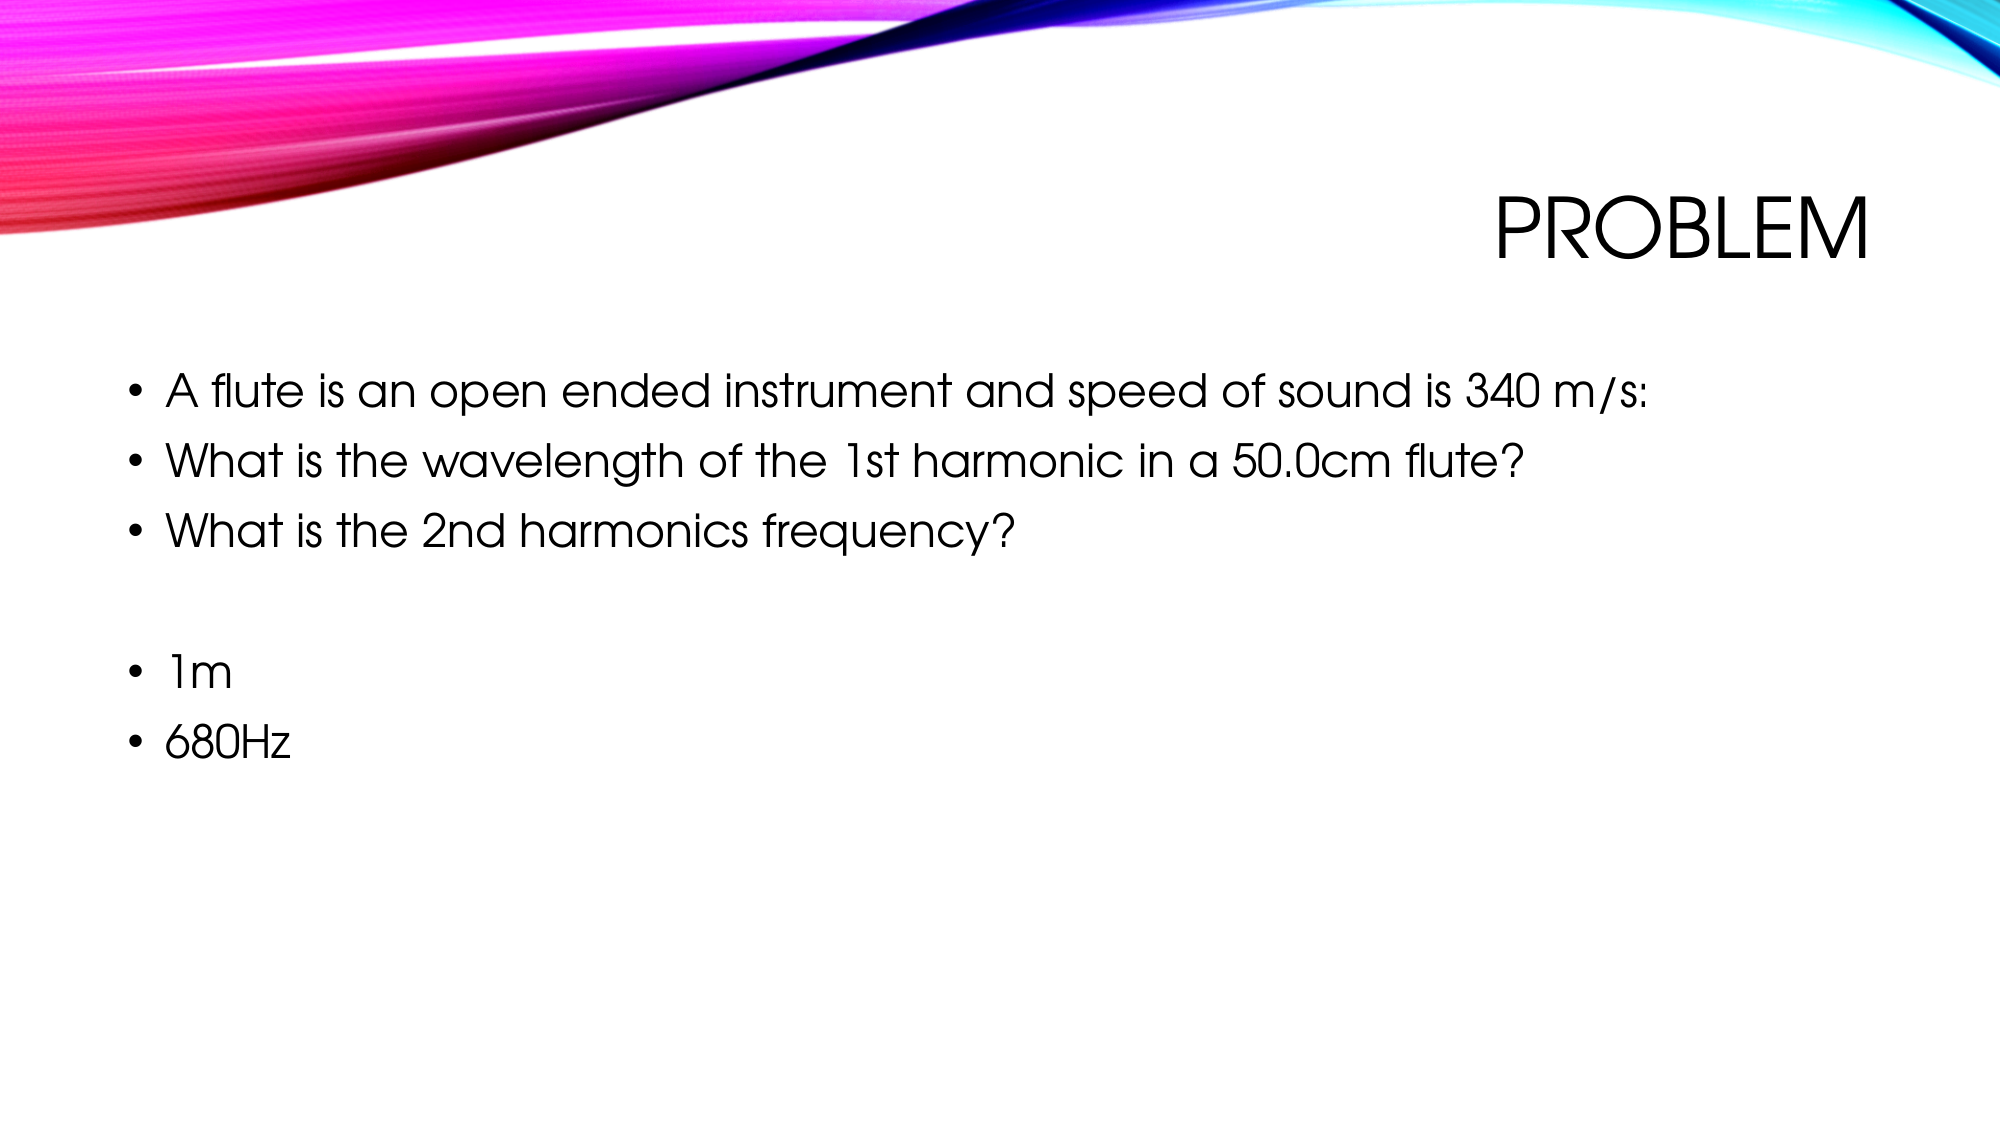

# Problem
A flute is an open ended instrument and speed of sound is 340 m/s:
What is the wavelength of the 1st harmonic in a 50.0cm flute?
What is the 2nd harmonics frequency?

1m
680Hz